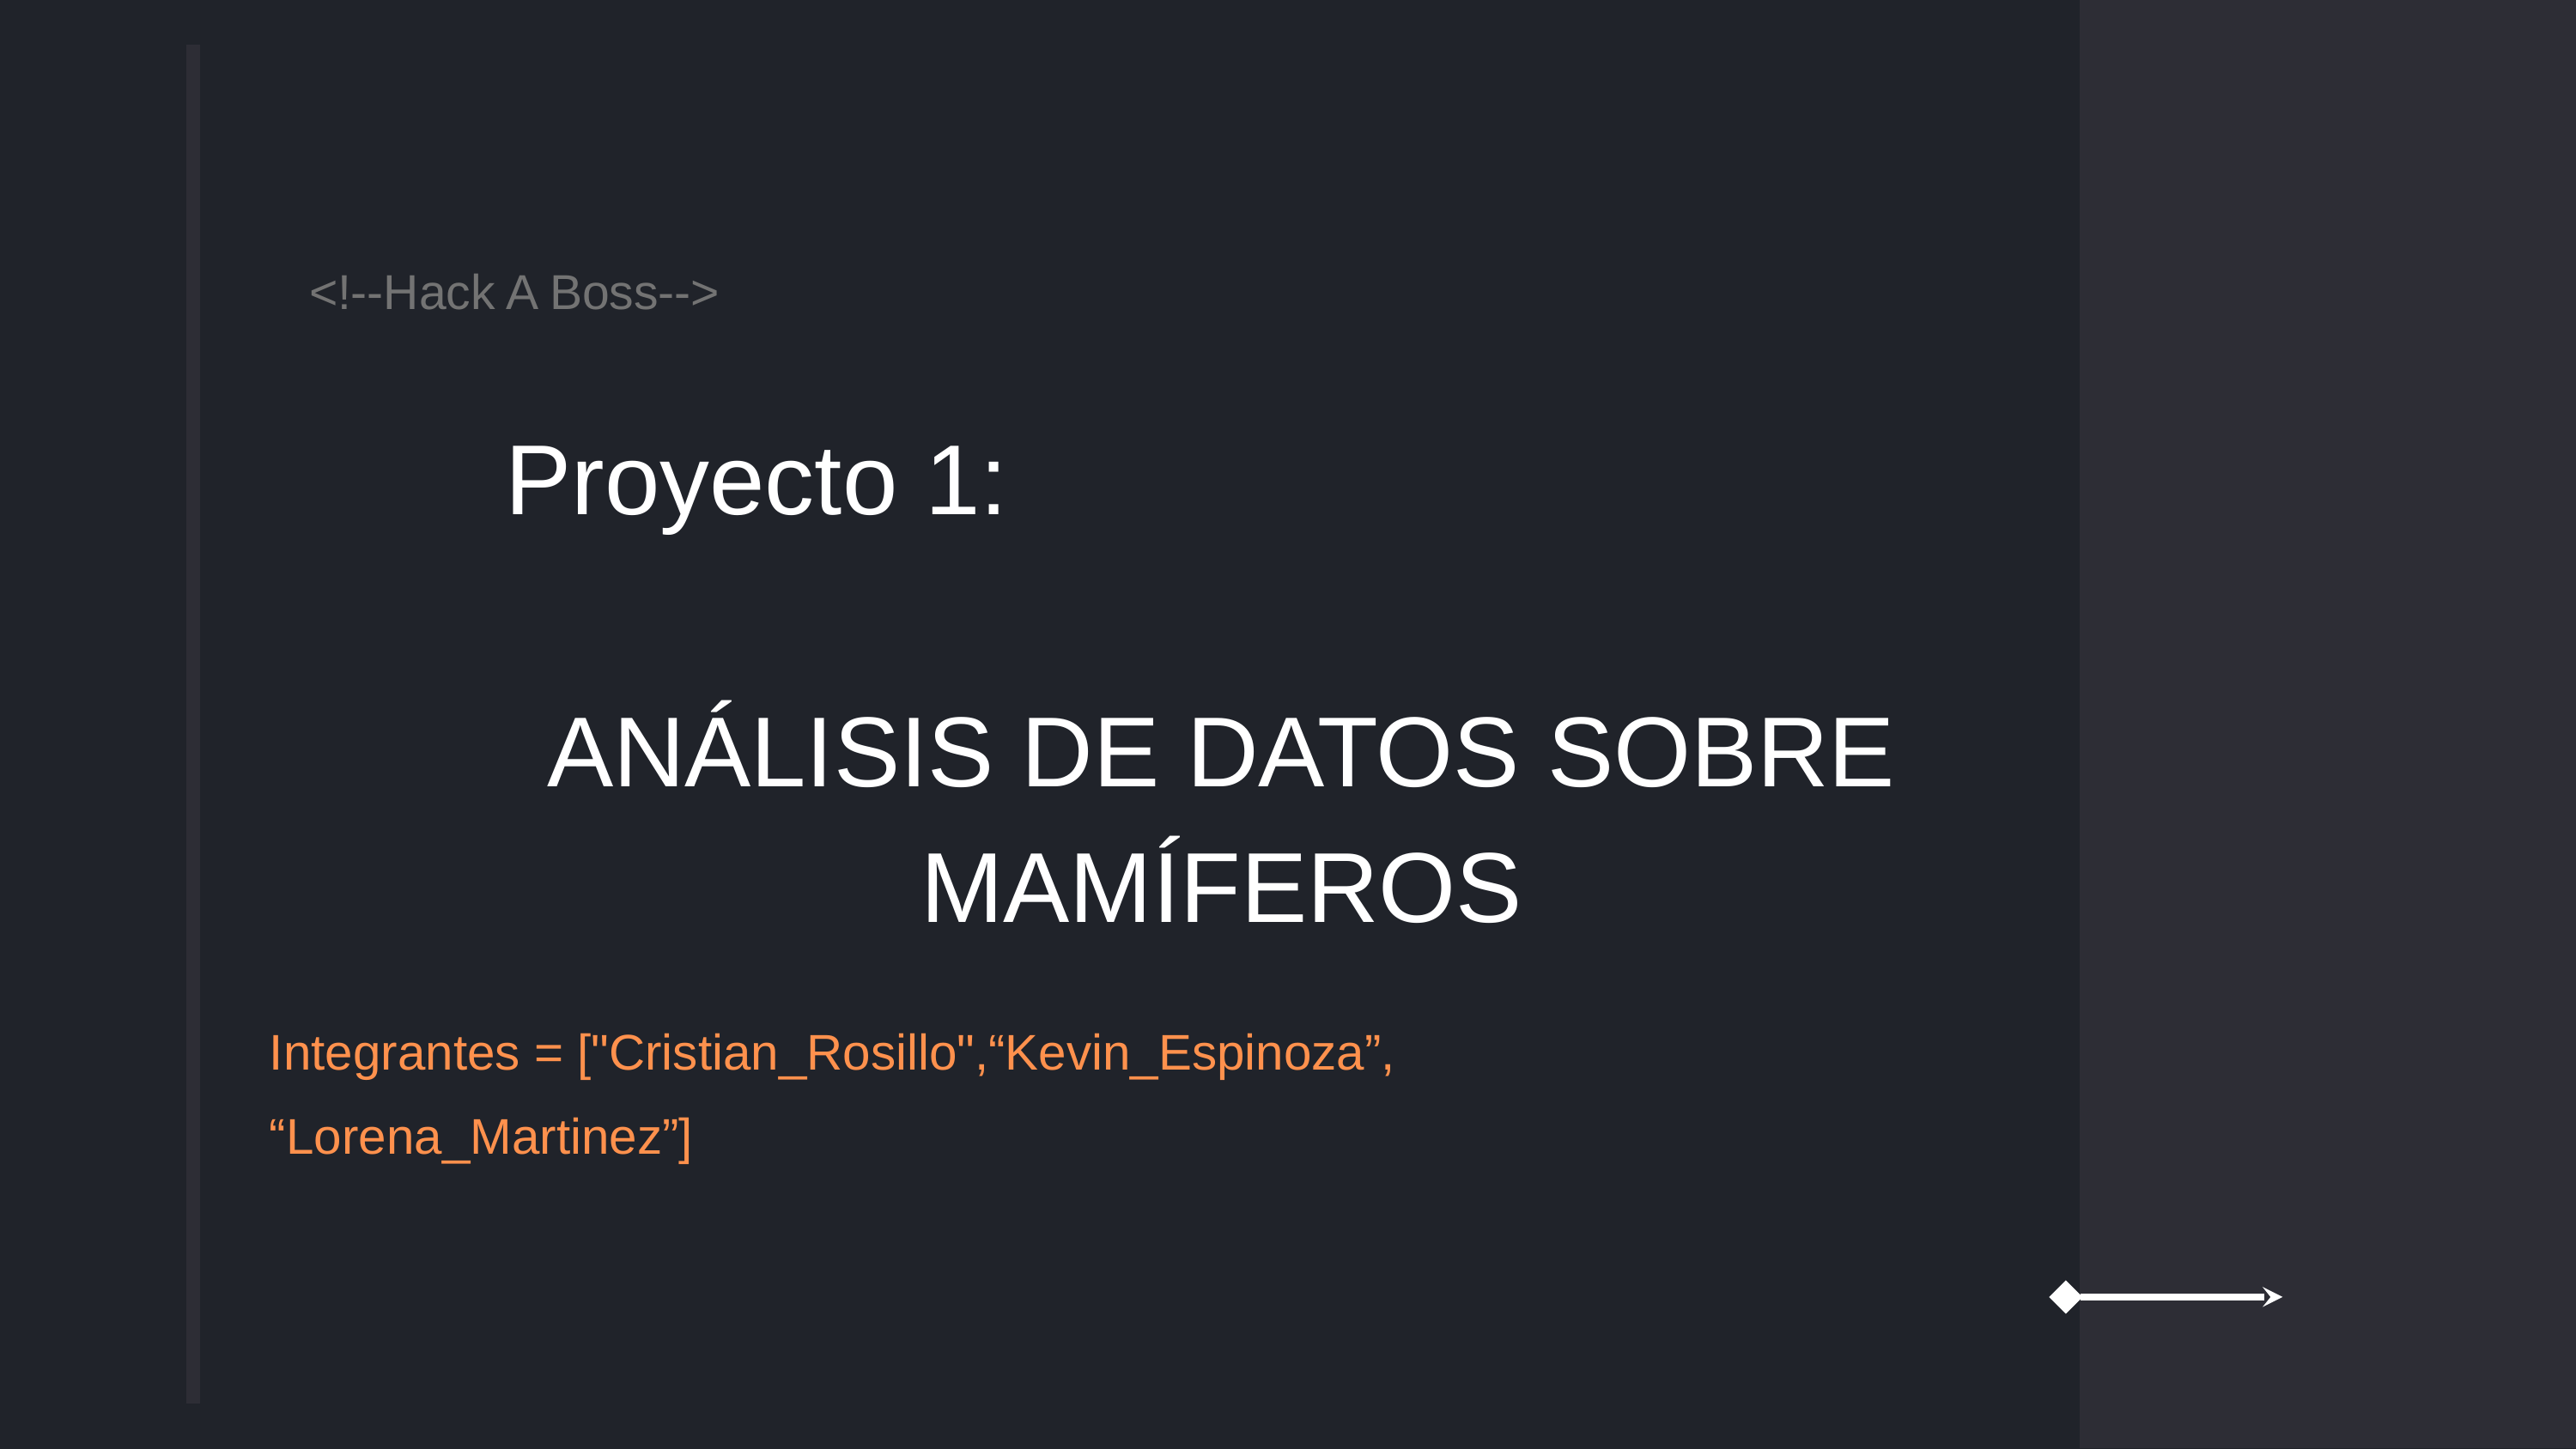

<!--Hack A Boss-->
Proyecto 1:

ANÁLISIS DE DATOS SOBRE MAMÍFEROS
Integrantes = ["Cristian_Rosillo",“Kevin_Espinoza”,
“Lorena_Martinez”]